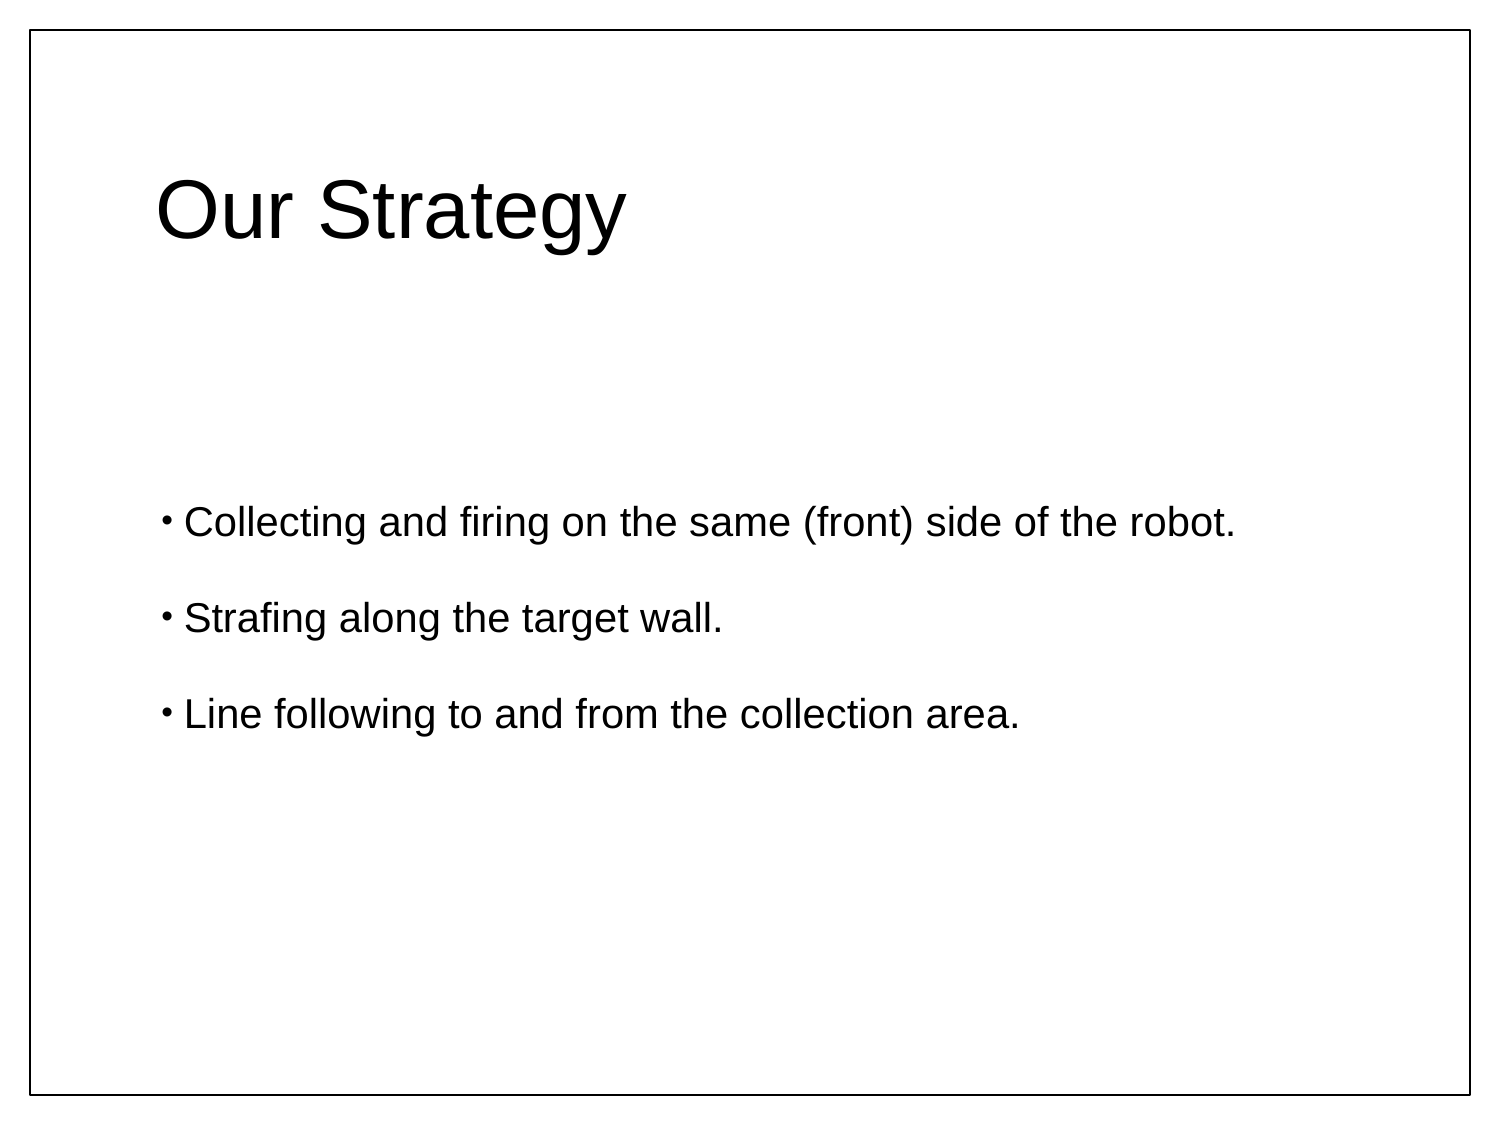

# Our Strategy
Collecting and firing on the same (front) side of the robot.
Strafing along the target wall.
Line following to and from the collection area.